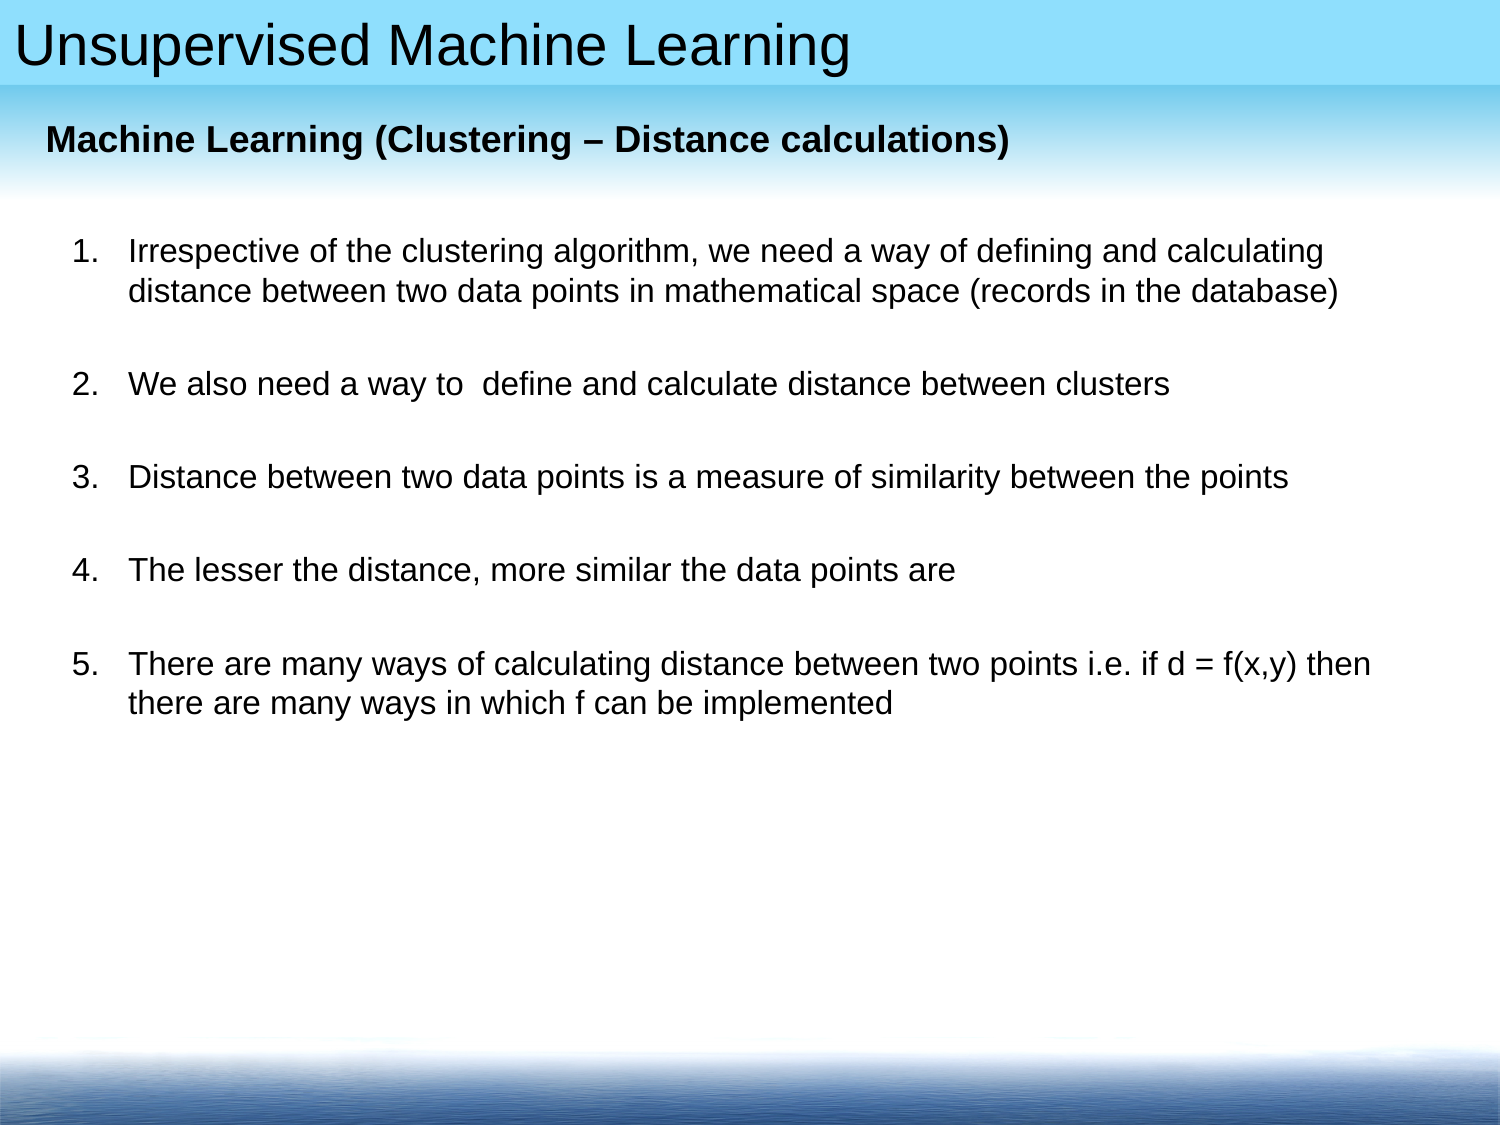

Machine Learning (Clustering – Distance calculations)

Irrespective of the clustering algorithm, we need a way of defining and calculating distance between two data points in mathematical space (records in the database)

We also need a way to  define and calculate distance between clusters

Distance between two data points is a measure of similarity between the points

The lesser the distance, more similar the data points are

There are many ways of calculating distance between two points i.e. if d = f(x,y) then there are many ways in which f can be implemented